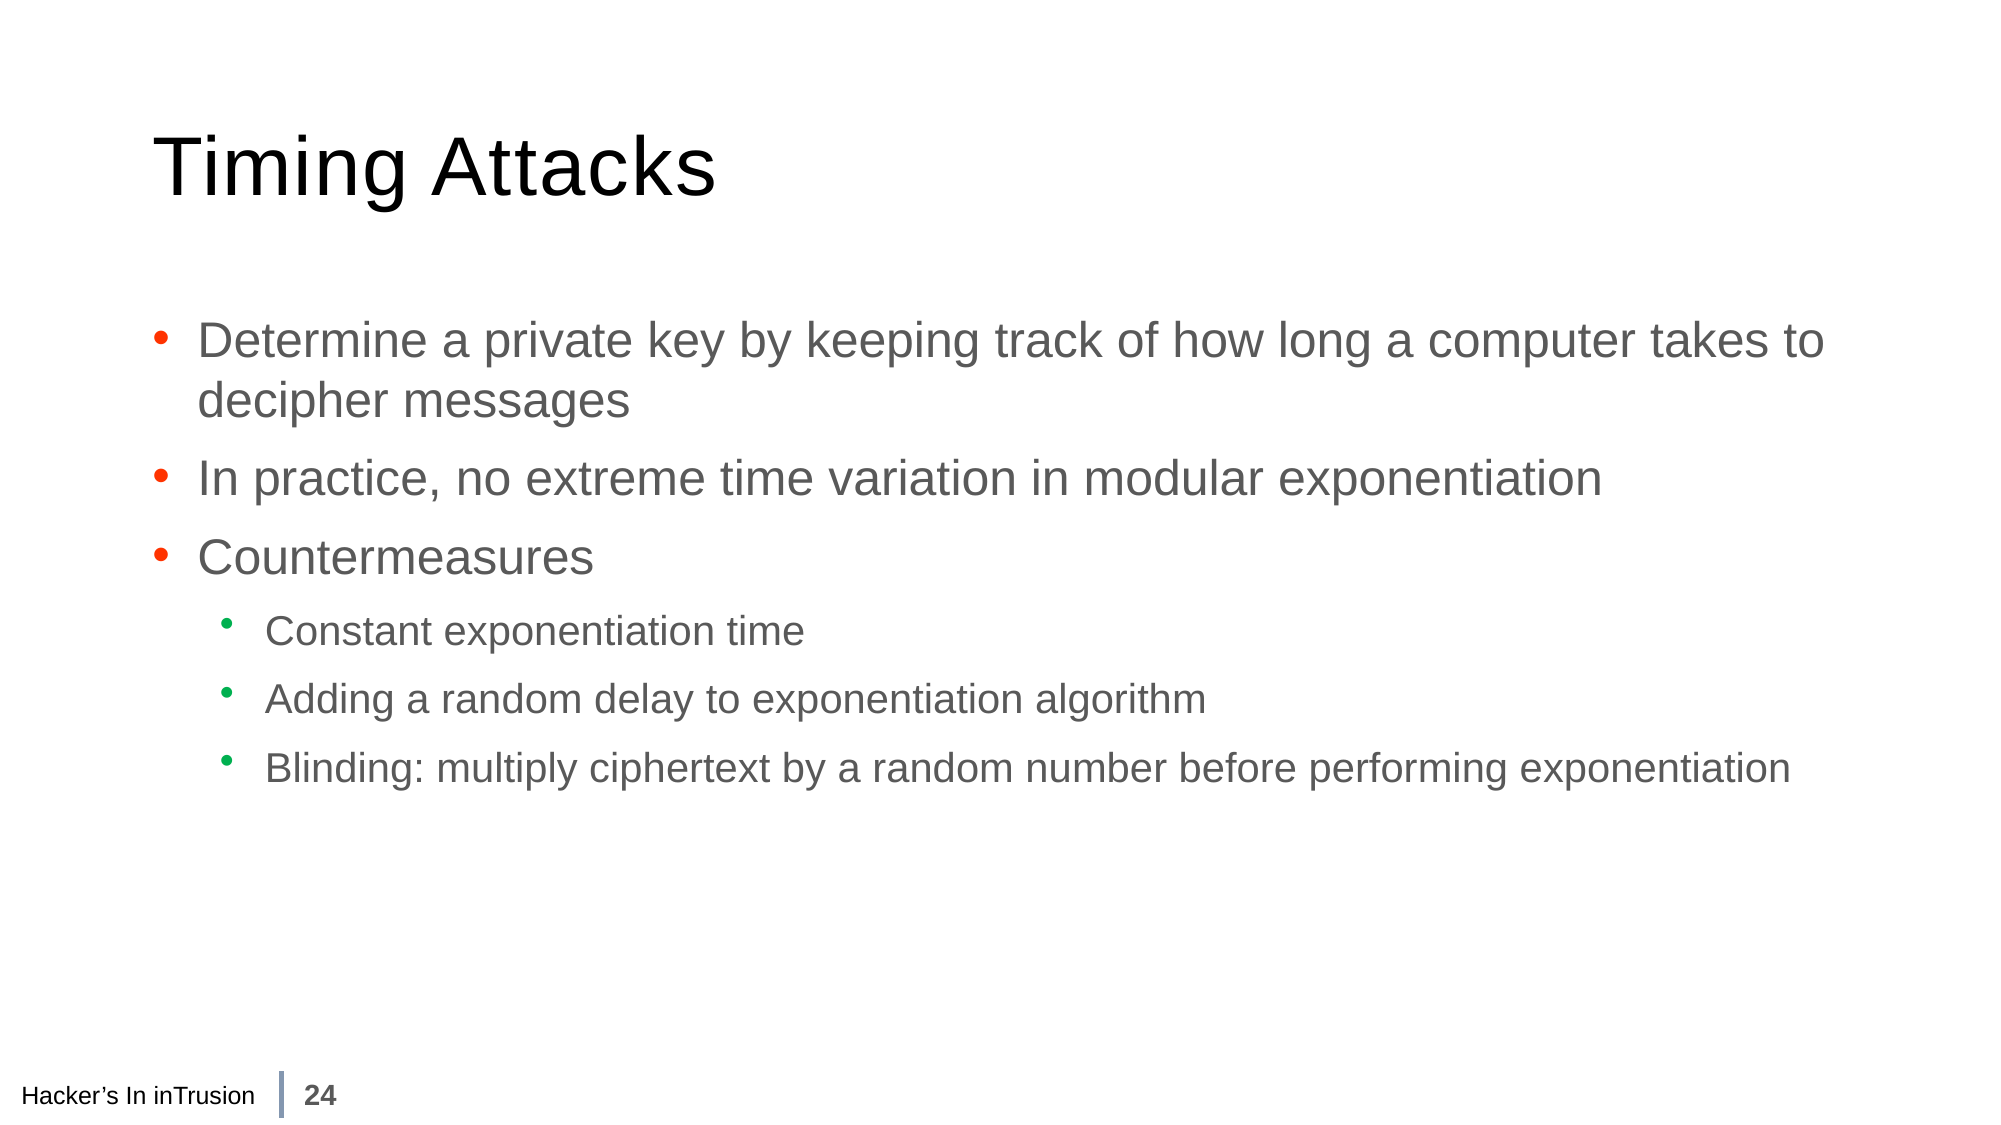

# Timing Attacks
Determine a private key by keeping track of how long a computer takes to decipher messages
In practice, no extreme time variation in modular exponentiation
Countermeasures
Constant exponentiation time
Adding a random delay to exponentiation algorithm
Blinding: multiply ciphertext by a random number before performing exponentiation